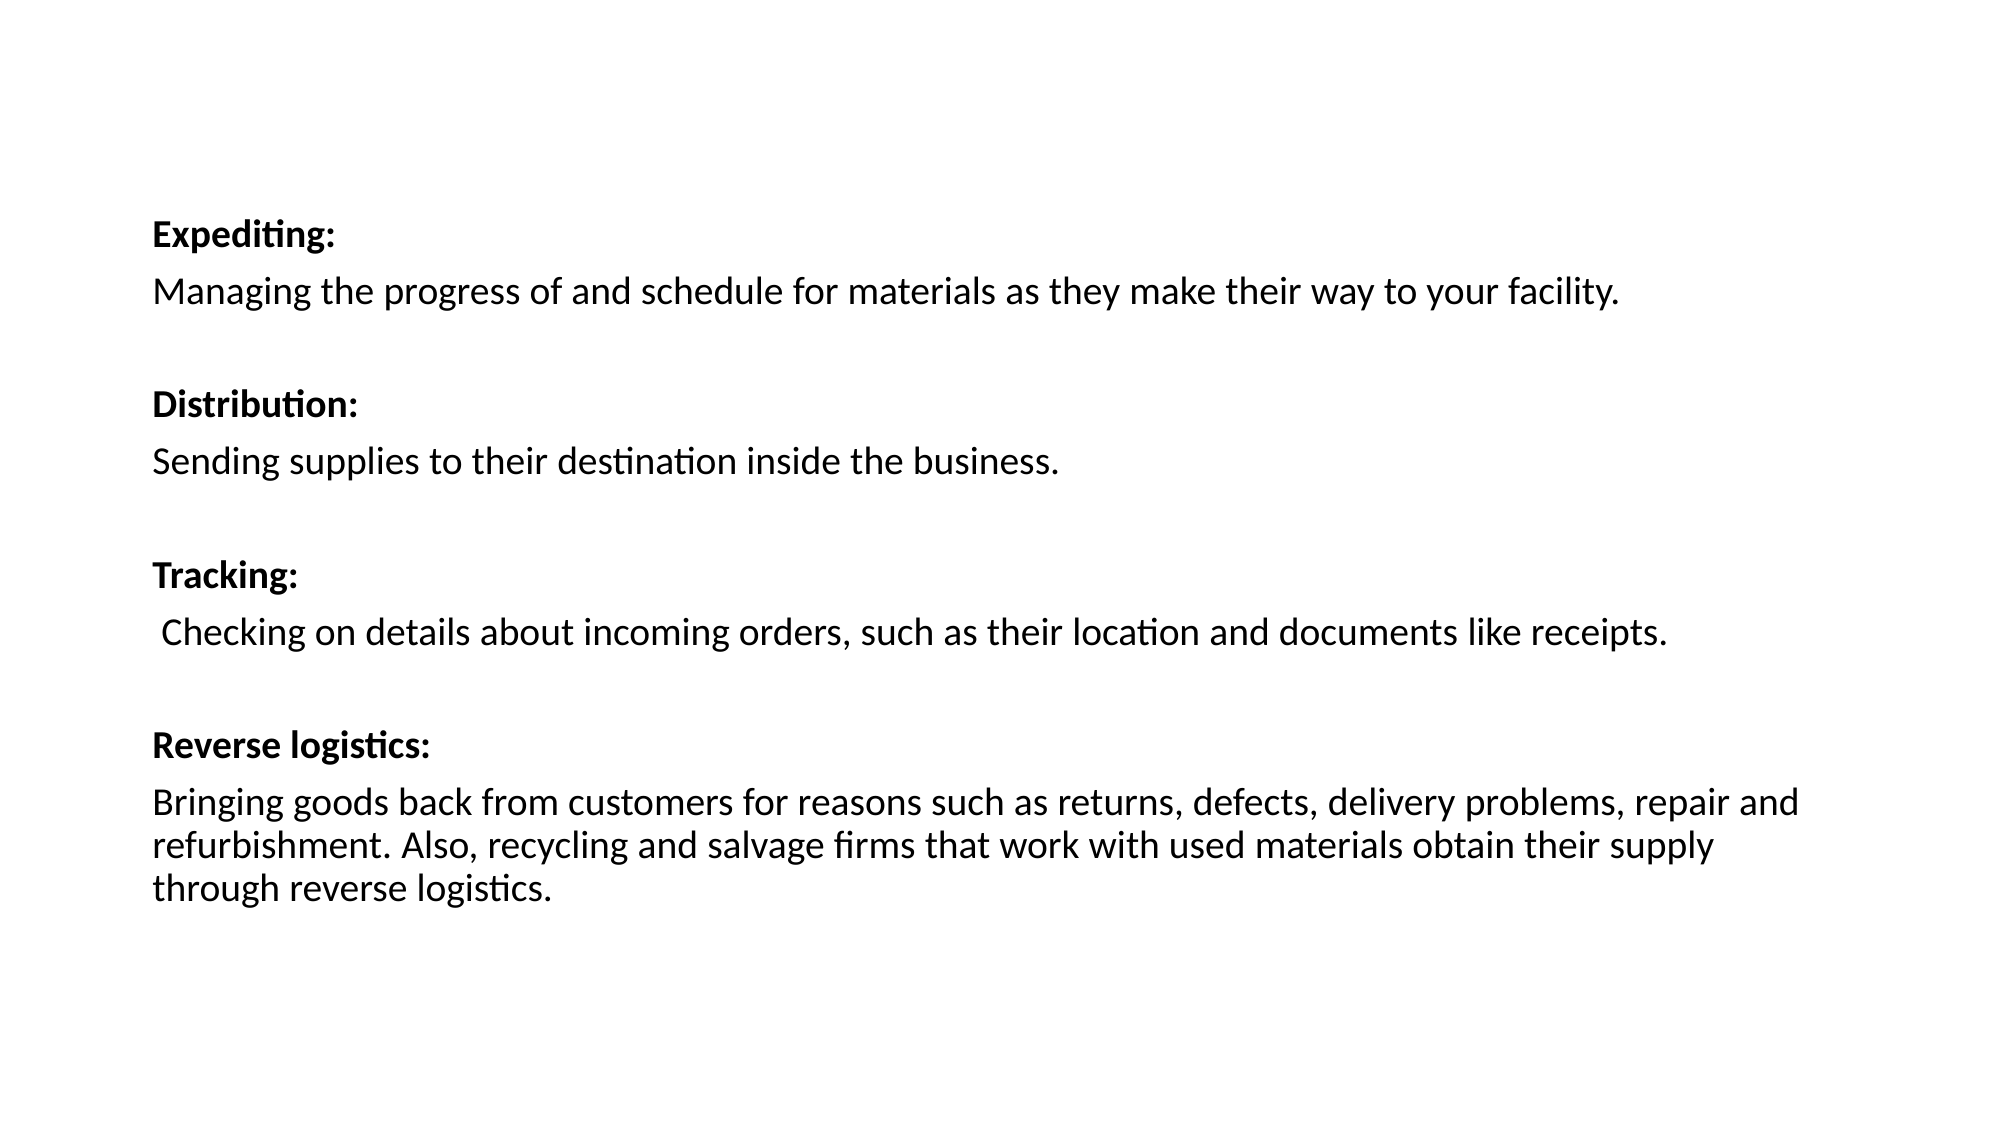

Expediting:
Managing the progress of and schedule for materials as they make their way to your facility.

Distribution:
Sending supplies to their destination inside the business.

Tracking:
 Checking on details about incoming orders, such as their location and documents like receipts.

Reverse logistics:
Bringing goods back from customers for reasons such as returns, defects, delivery problems, repair and refurbishment. Also, recycling and salvage firms that work with used materials obtain their supply through reverse logistics.